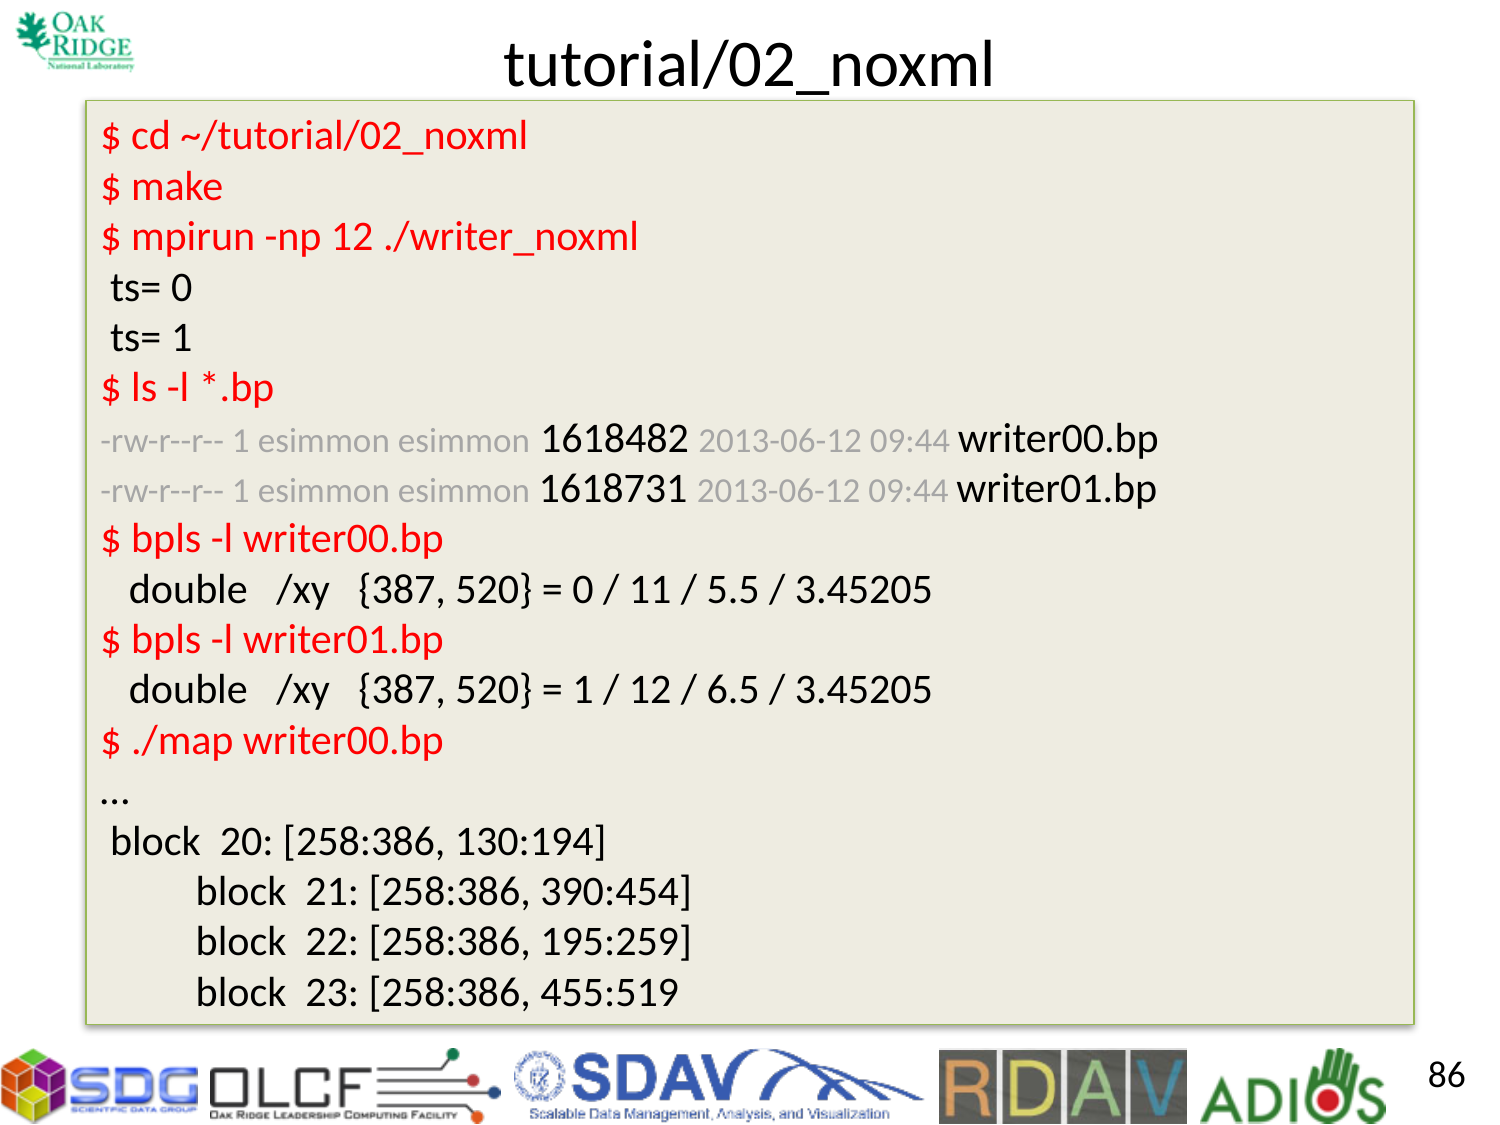

# tutorial/02_noxml
﻿﻿$ cd ~/tutorial/02_noxml
$ make
$ mpirun -np 12 ./writer_noxml
 ts= 0
 ts= 1
$ ls -l *.bp
-rw-r--r-- 1 esimmon esimmon ﻿1618482 2013-06-12 09:44 writer00.bp
-rw-r--r-- 1 esimmon esimmon ﻿1618731 2013-06-12 09:44 writer01.bp
﻿$ bpls -l writer00.bp
   double   /xy   {387, 520} = 0 / 11 / 5.5 / 3.45205
$ bpls -l writer01.bp
   double   /xy   {387, 520} = 1 / 12 / 6.5 / 3.45205
$ ./map writer00.bp
…
 block  20: [258:386, 130:194]
          block  21: [258:386, 390:454]
          block  22: [258:386, 195:259]
          block  23: [258:386, 455:519
86